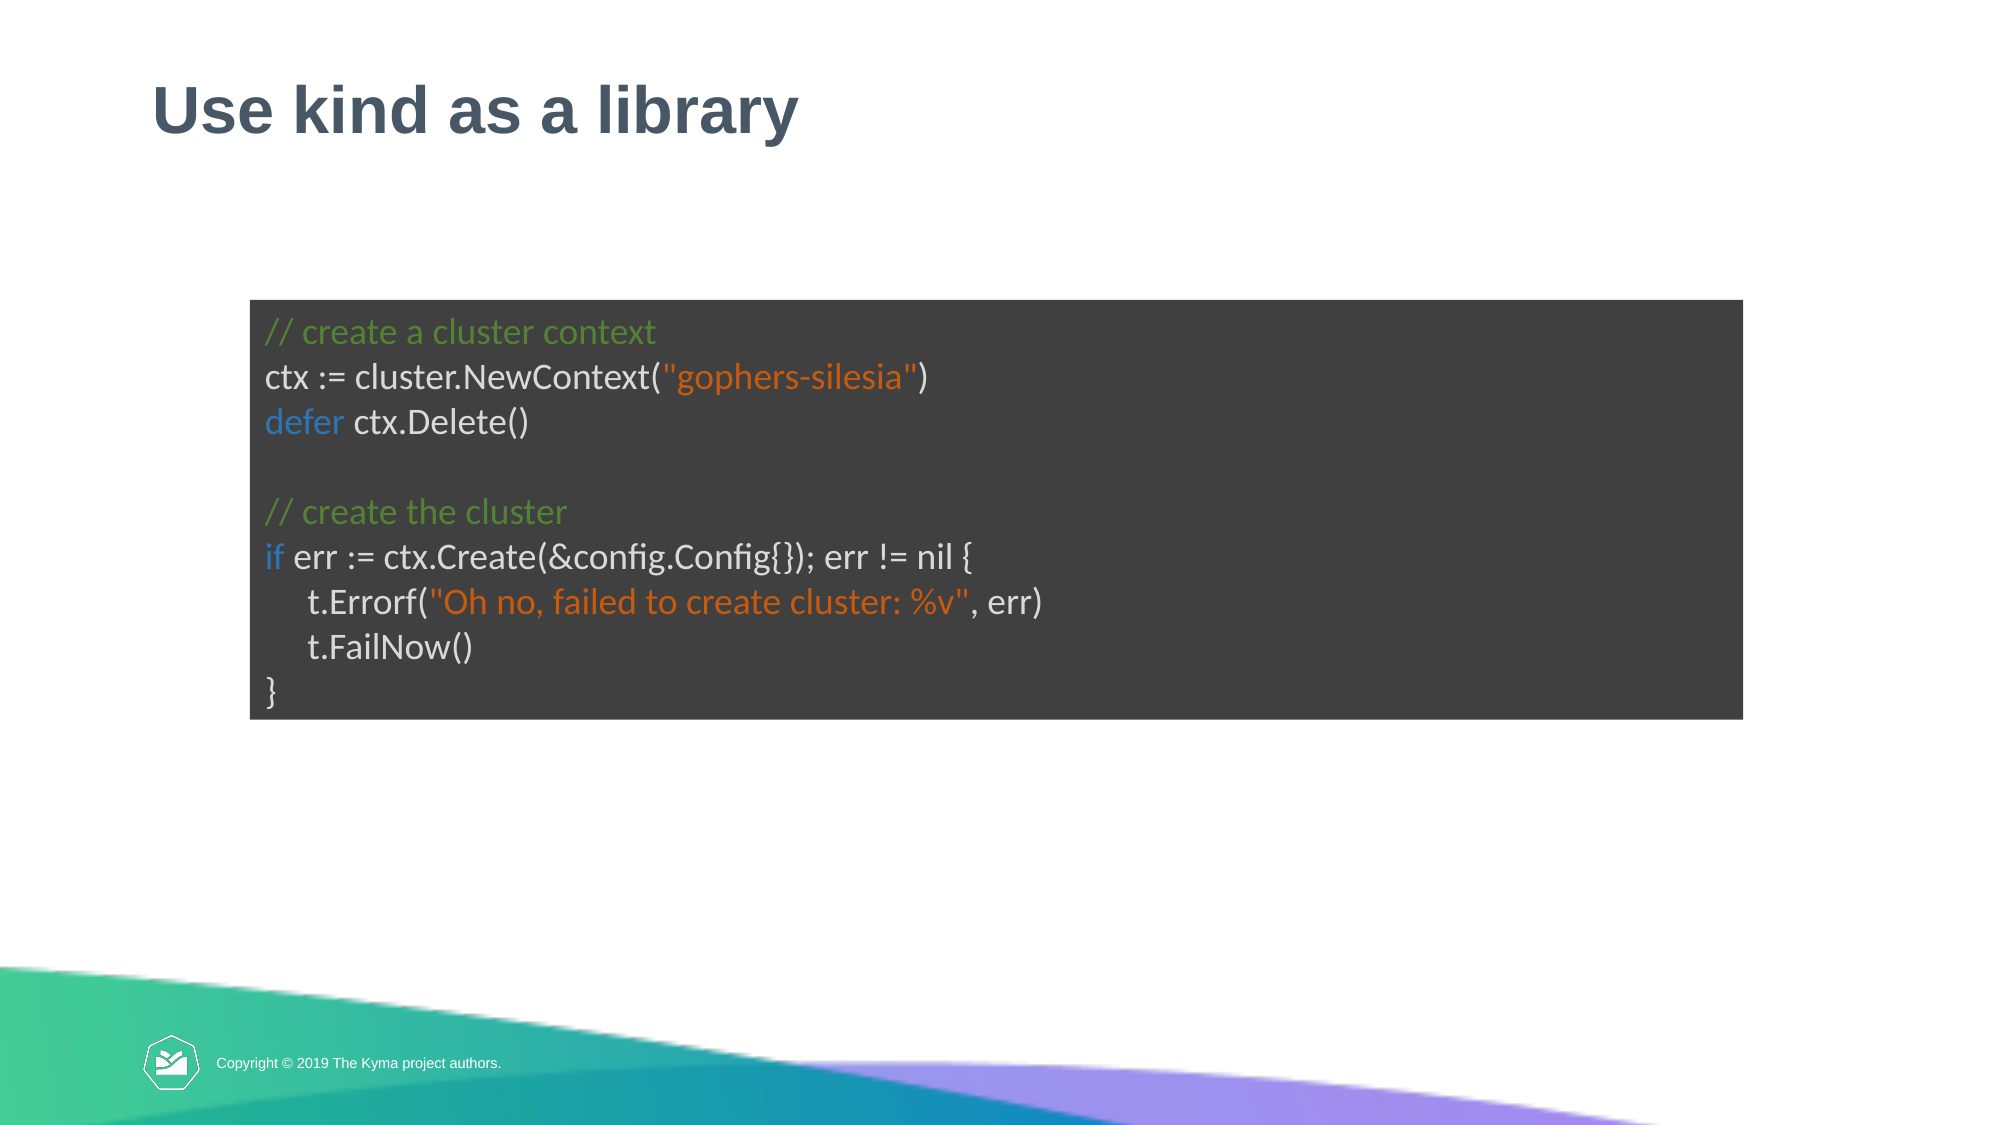

# Use kind as a library
// create a cluster context
ctx := cluster.NewContext("gophers-silesia")
defer ctx.Delete()

// create the cluster
if err := ctx.Create(&config.Config{}); err != nil {
     t.Errorf("Oh no, failed to create cluster: %v", err)
     t.FailNow()
}